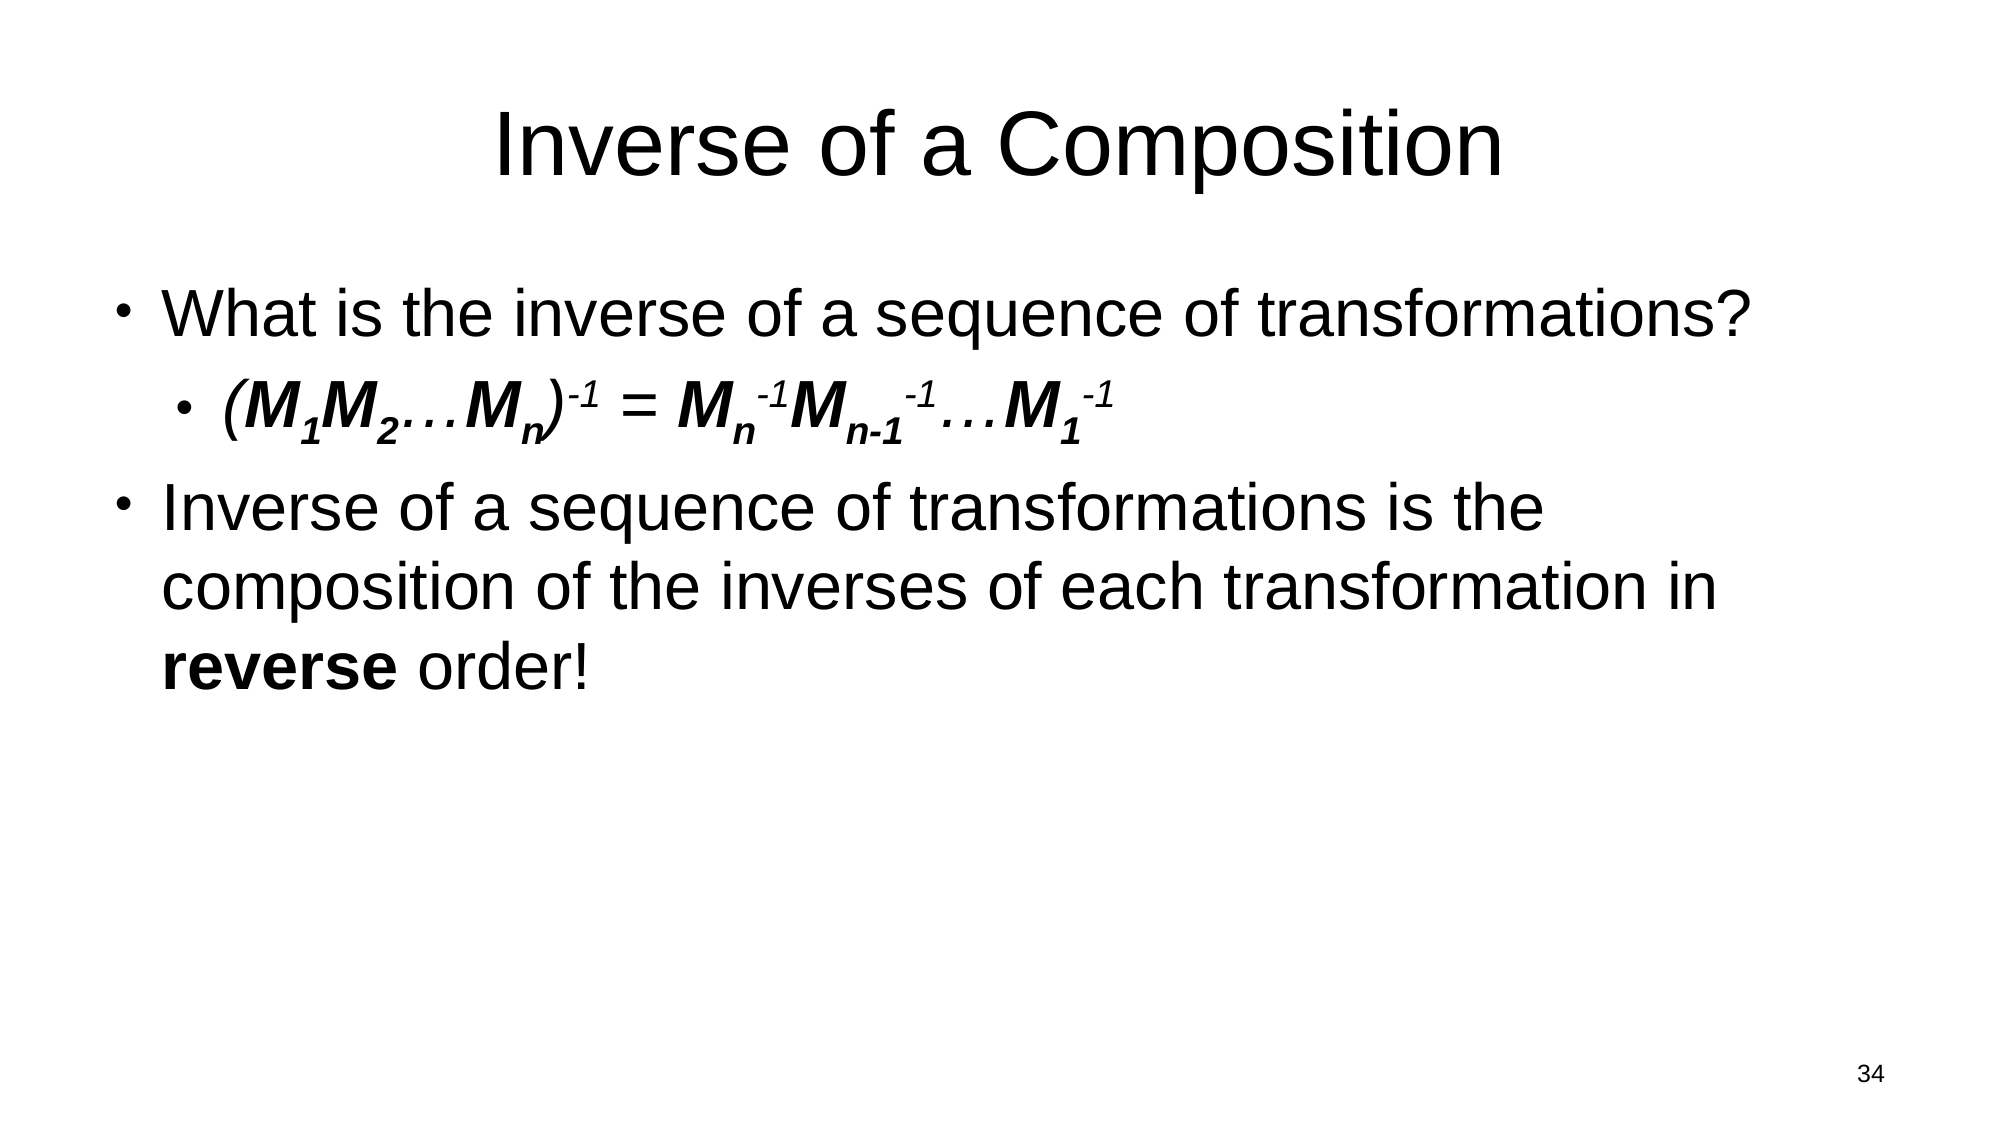

# Inverse of a Composition
What is the inverse of a sequence of transformations?
(M1M2…Mn)-1 = Mn-1Mn-1-1…M1-1
Inverse of a sequence of transformations is the composition of the inverses of each transformation in reverse order!

34